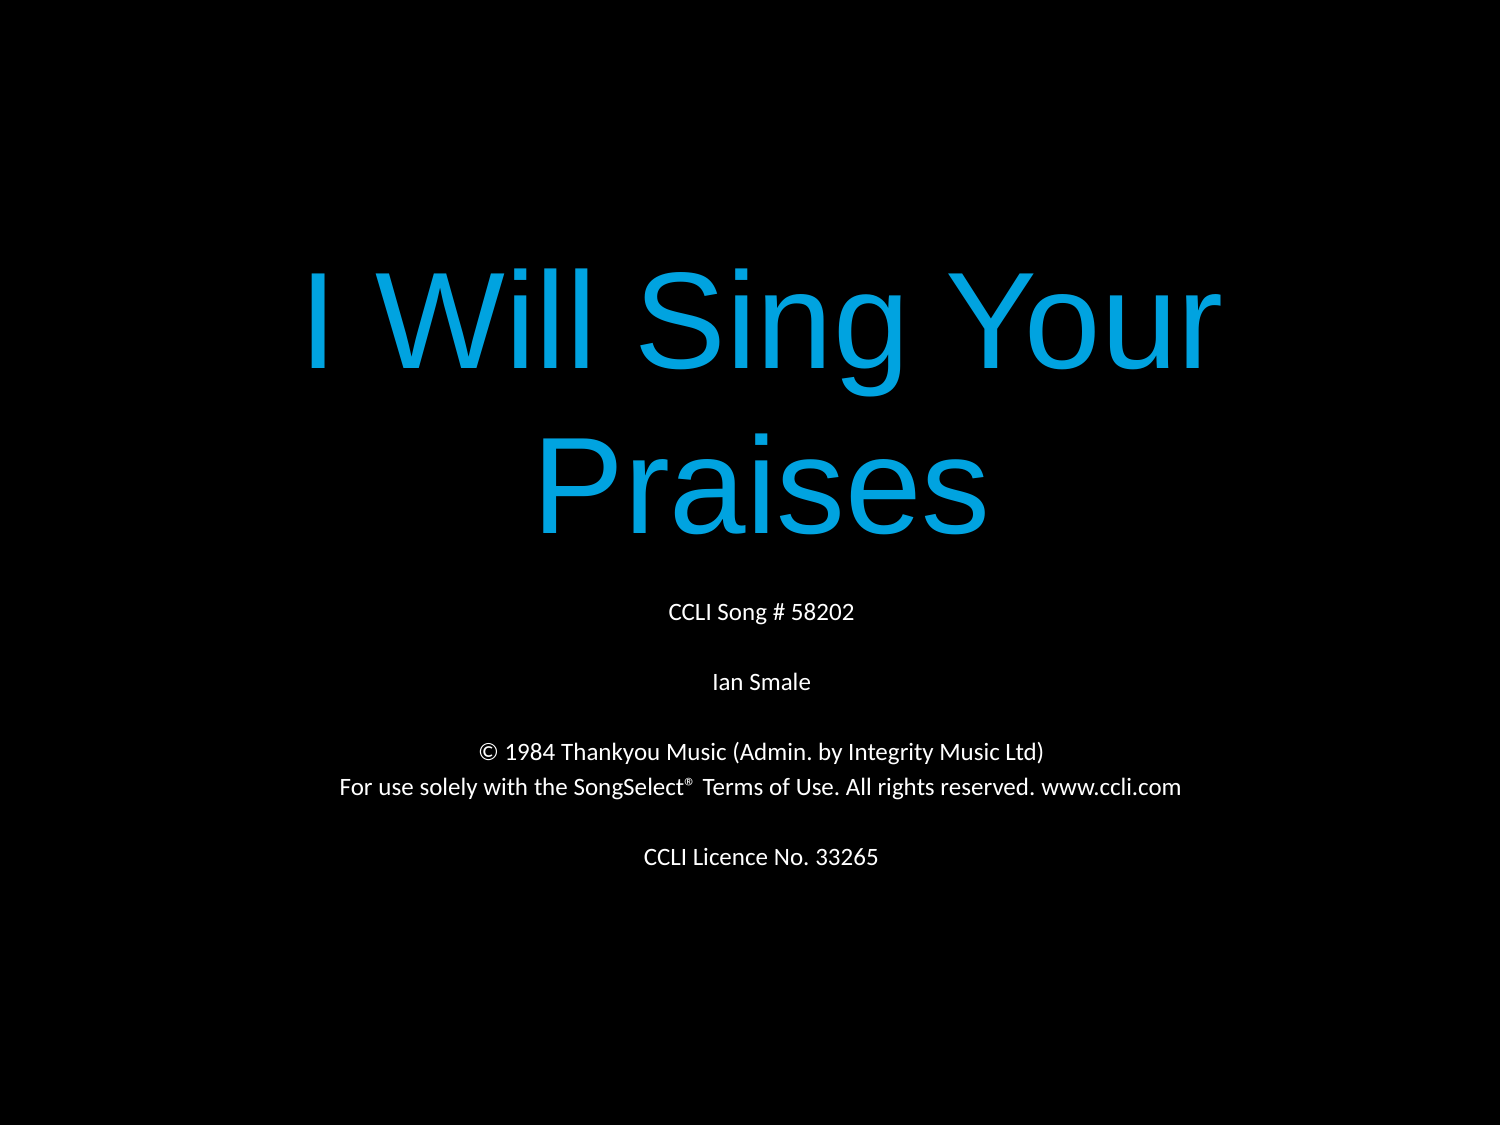

I Will Sing Your Praises
CCLI Song # 58202

Ian Smale

© 1984 Thankyou Music (Admin. by Integrity Music Ltd)
For use solely with the SongSelect® Terms of Use. All rights reserved. www.ccli.com

CCLI Licence No. 33265